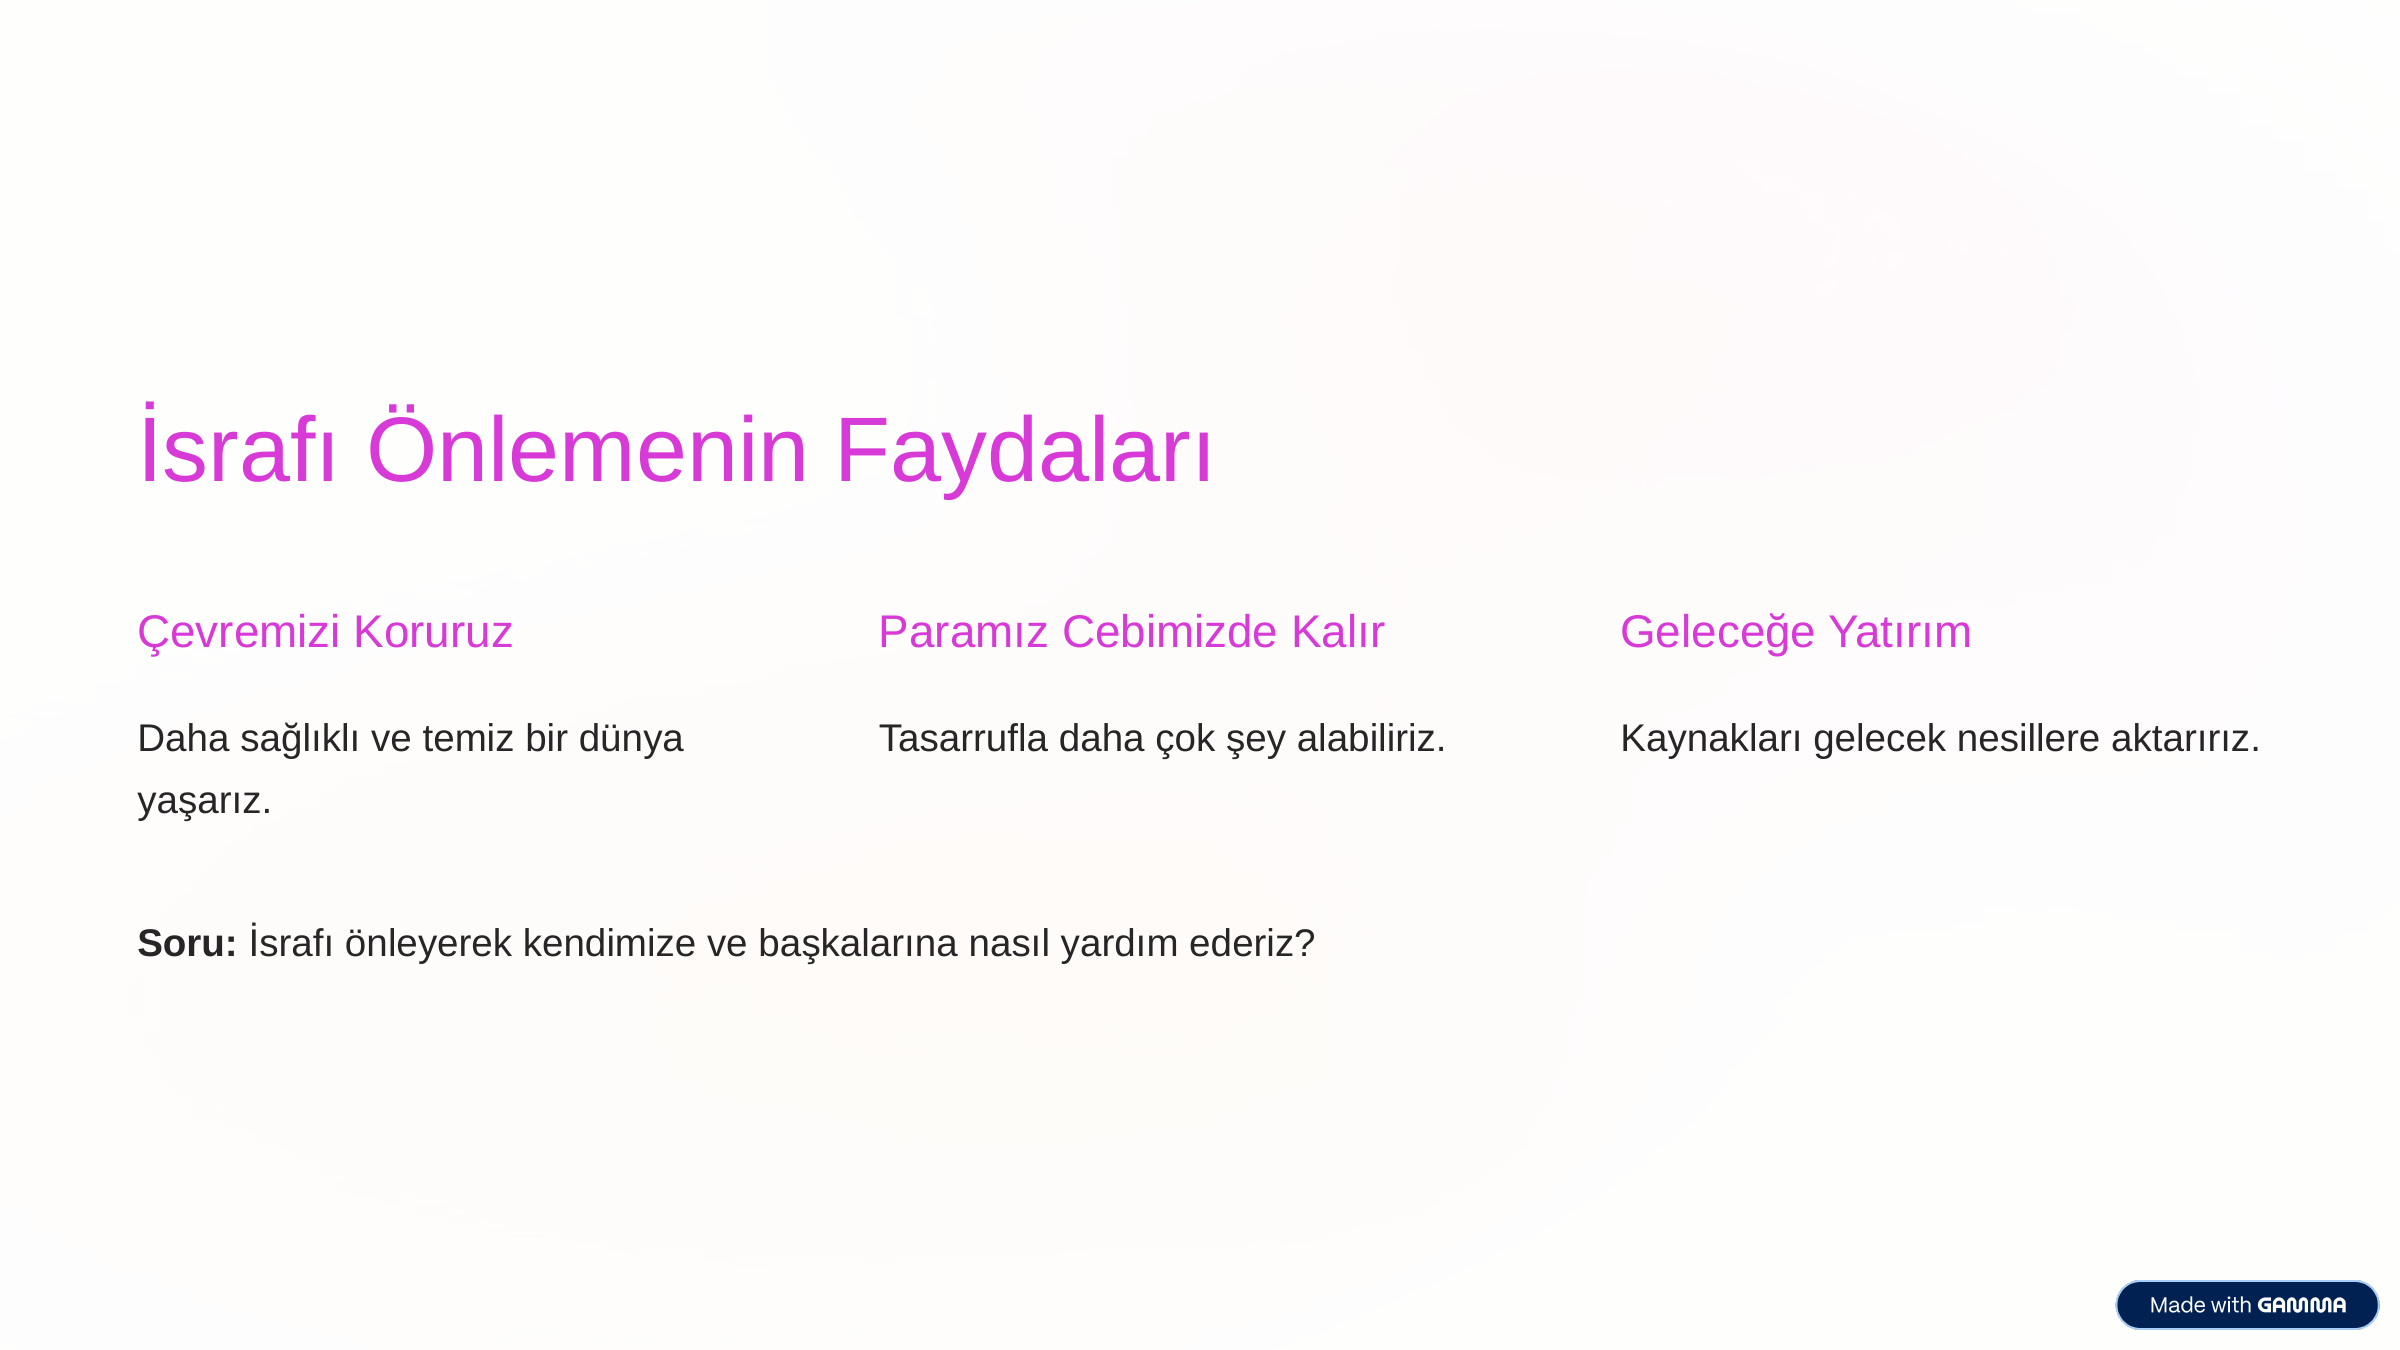

İsrafı Önlemenin Faydaları
Çevremizi Koruruz
Paramız Cebimizde Kalır
Geleceğe Yatırım
Daha sağlıklı ve temiz bir dünya yaşarız.
Tasarrufla daha çok şey alabiliriz.
Kaynakları gelecek nesillere aktarırız.
Soru: İsrafı önleyerek kendimize ve başkalarına nasıl yardım ederiz?